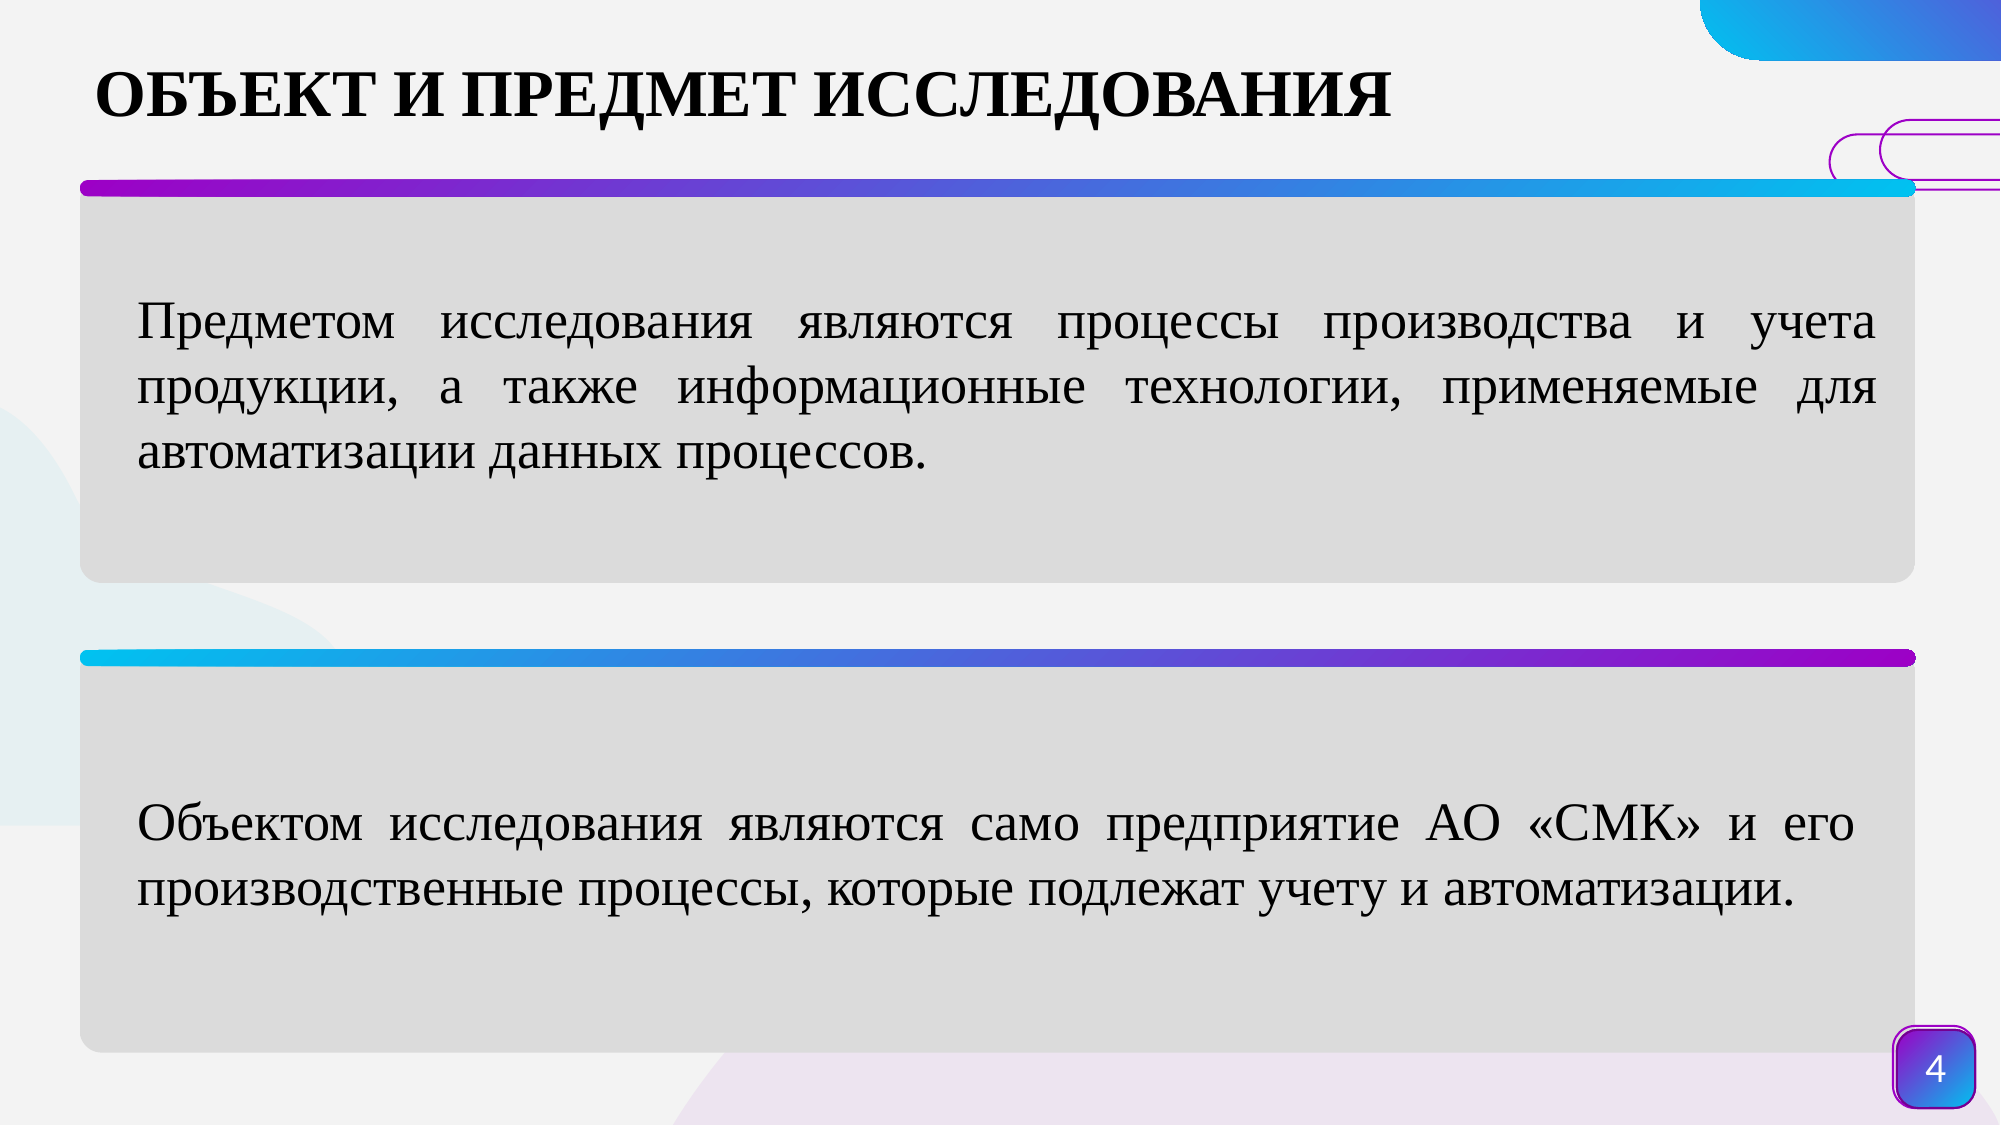

ОБЪЕКТ И ПРЕДМЕТ ИССЛЕДОВАНИЯ

Предметом исследования являются процессы производства и учета продукции, а также информационные технологии, применяемые для автоматизации данных процессов.

Объектом исследования являются само предприятие АО «СМК» и его производственные процессы, которые подлежат учету и автоматизации.

4